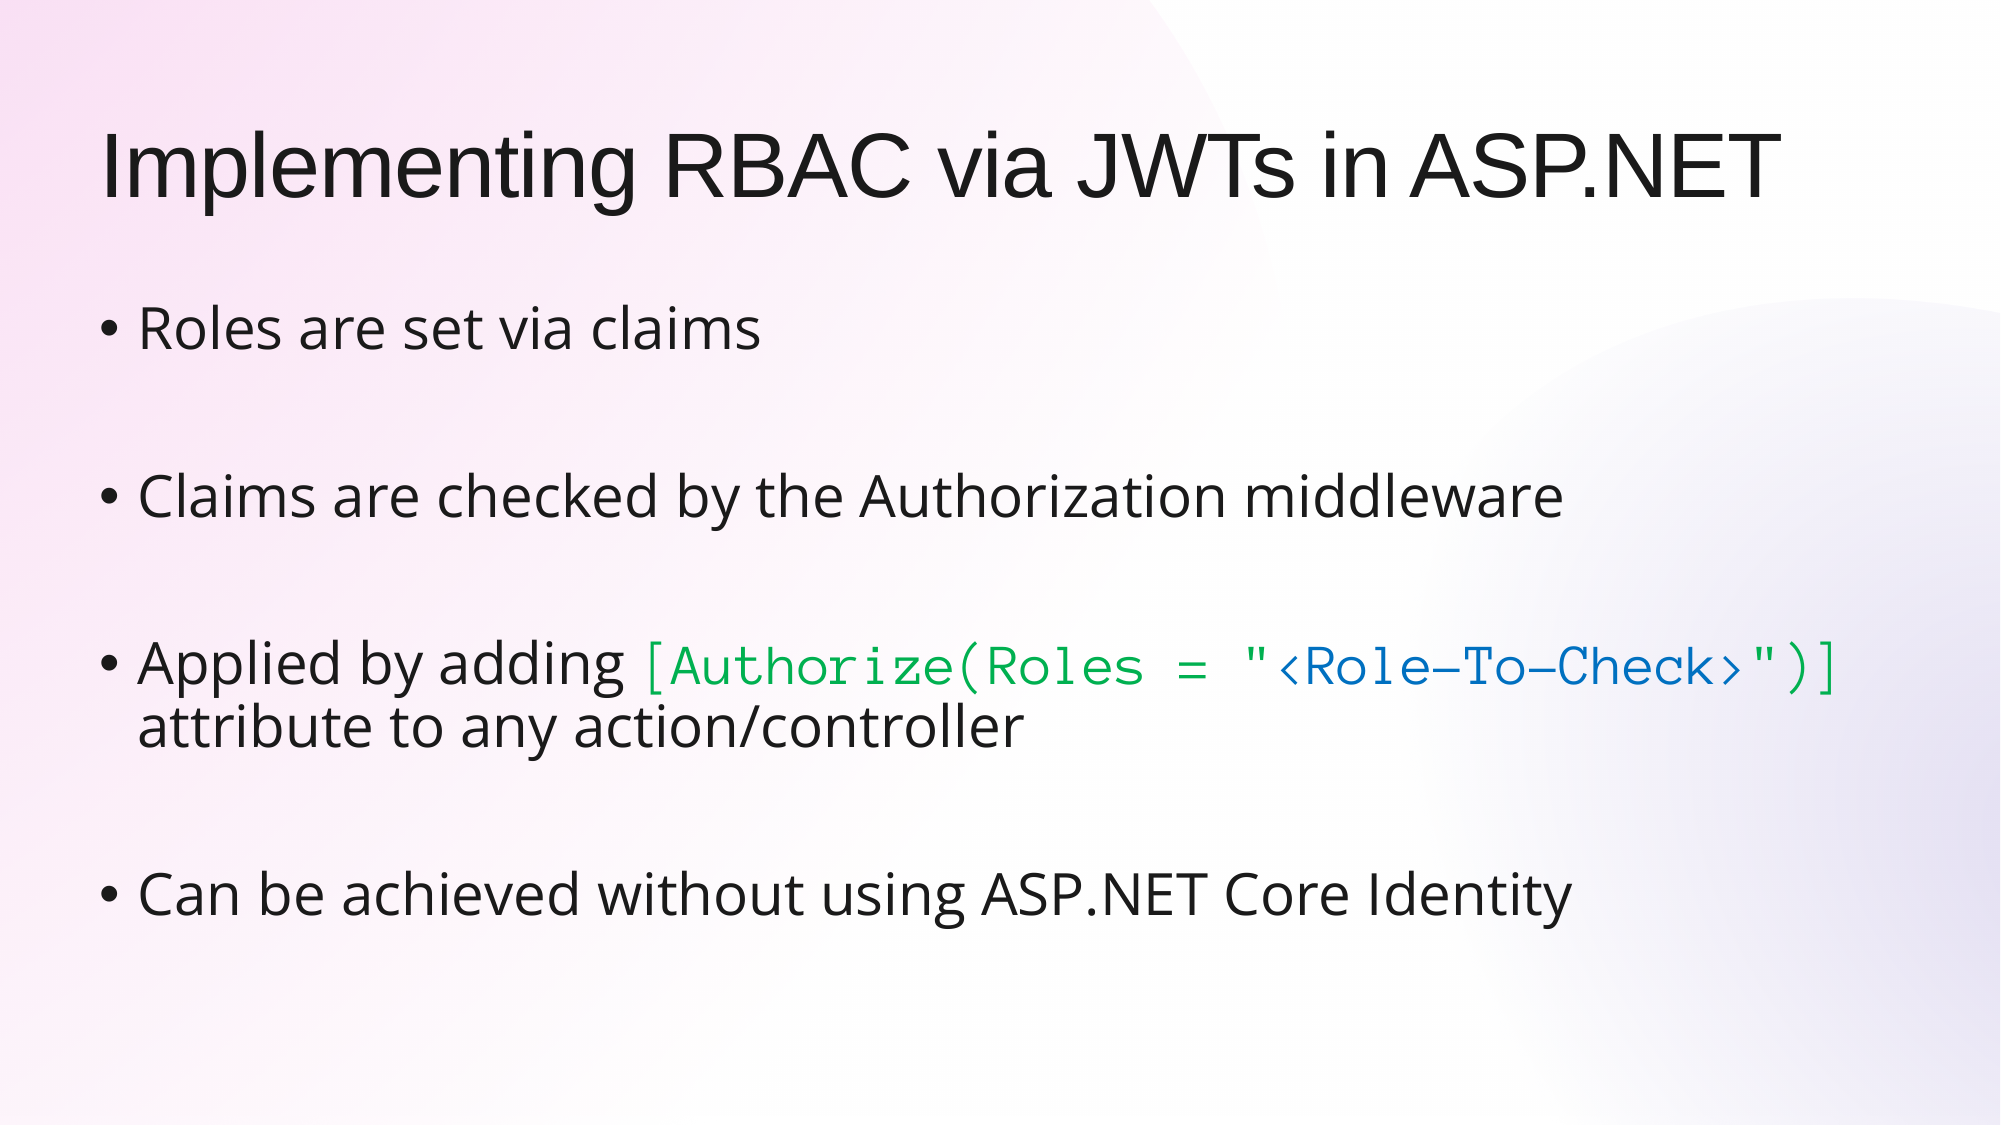

# Implementing RBAC via JWTs in ASP.NET
Roles are set via claims

Claims are checked by the Authorization middleware

Applied by adding [Authorize(Roles = "<Role-To-Check>")] attribute to any action/controller

Can be achieved without using ASP.NET Core Identity